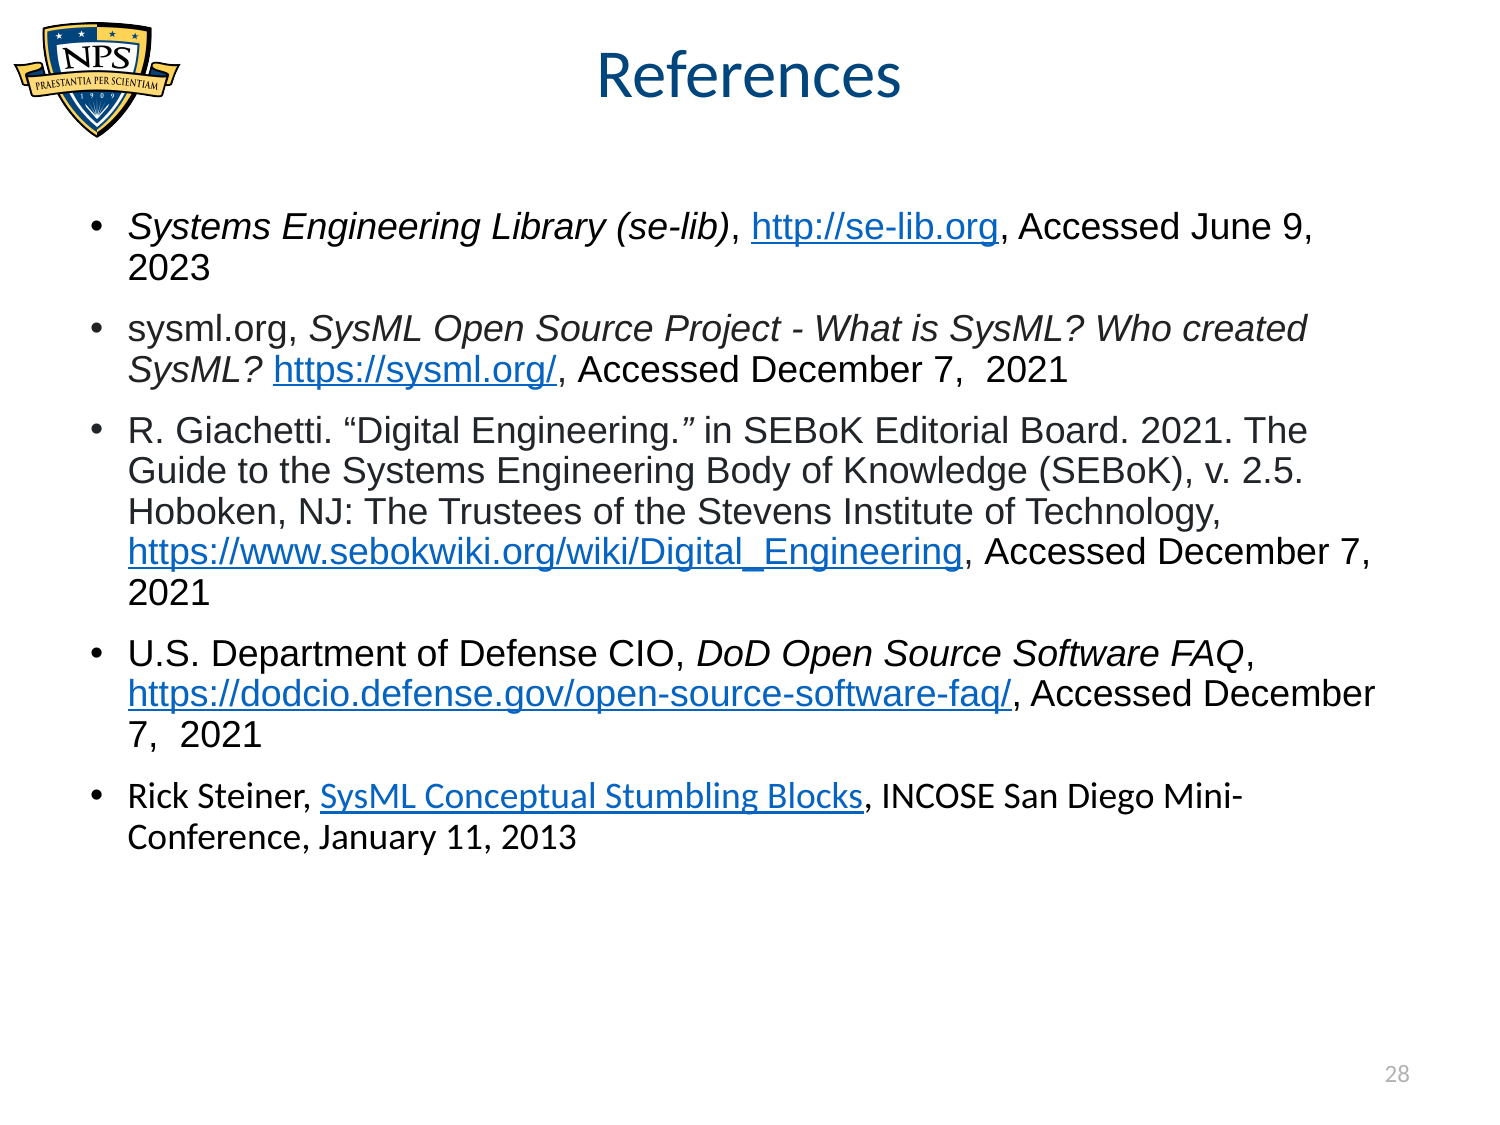

# References
Systems Engineering Library (se-lib), http://se-lib.org, Accessed June 9,  2023
sysml.org, SysML Open Source Project - What is SysML? Who created SysML? https://sysml.org/, Accessed December 7,  2021
R. Giachetti. “Digital Engineering.” in SEBoK Editorial Board. 2021. The Guide to the Systems Engineering Body of Knowledge (SEBoK), v. 2.5. Hoboken, NJ: The Trustees of the Stevens Institute of Technology, https://www.sebokwiki.org/wiki/Digital_Engineering, Accessed December 7,  2021
U.S. Department of Defense CIO, DoD Open Source Software FAQ, https://dodcio.defense.gov/open-source-software-faq/, Accessed December 7,  2021
Rick Steiner, SysML Conceptual Stumbling Blocks, INCOSE San Diego Mini-Conference, January 11, 2013
28